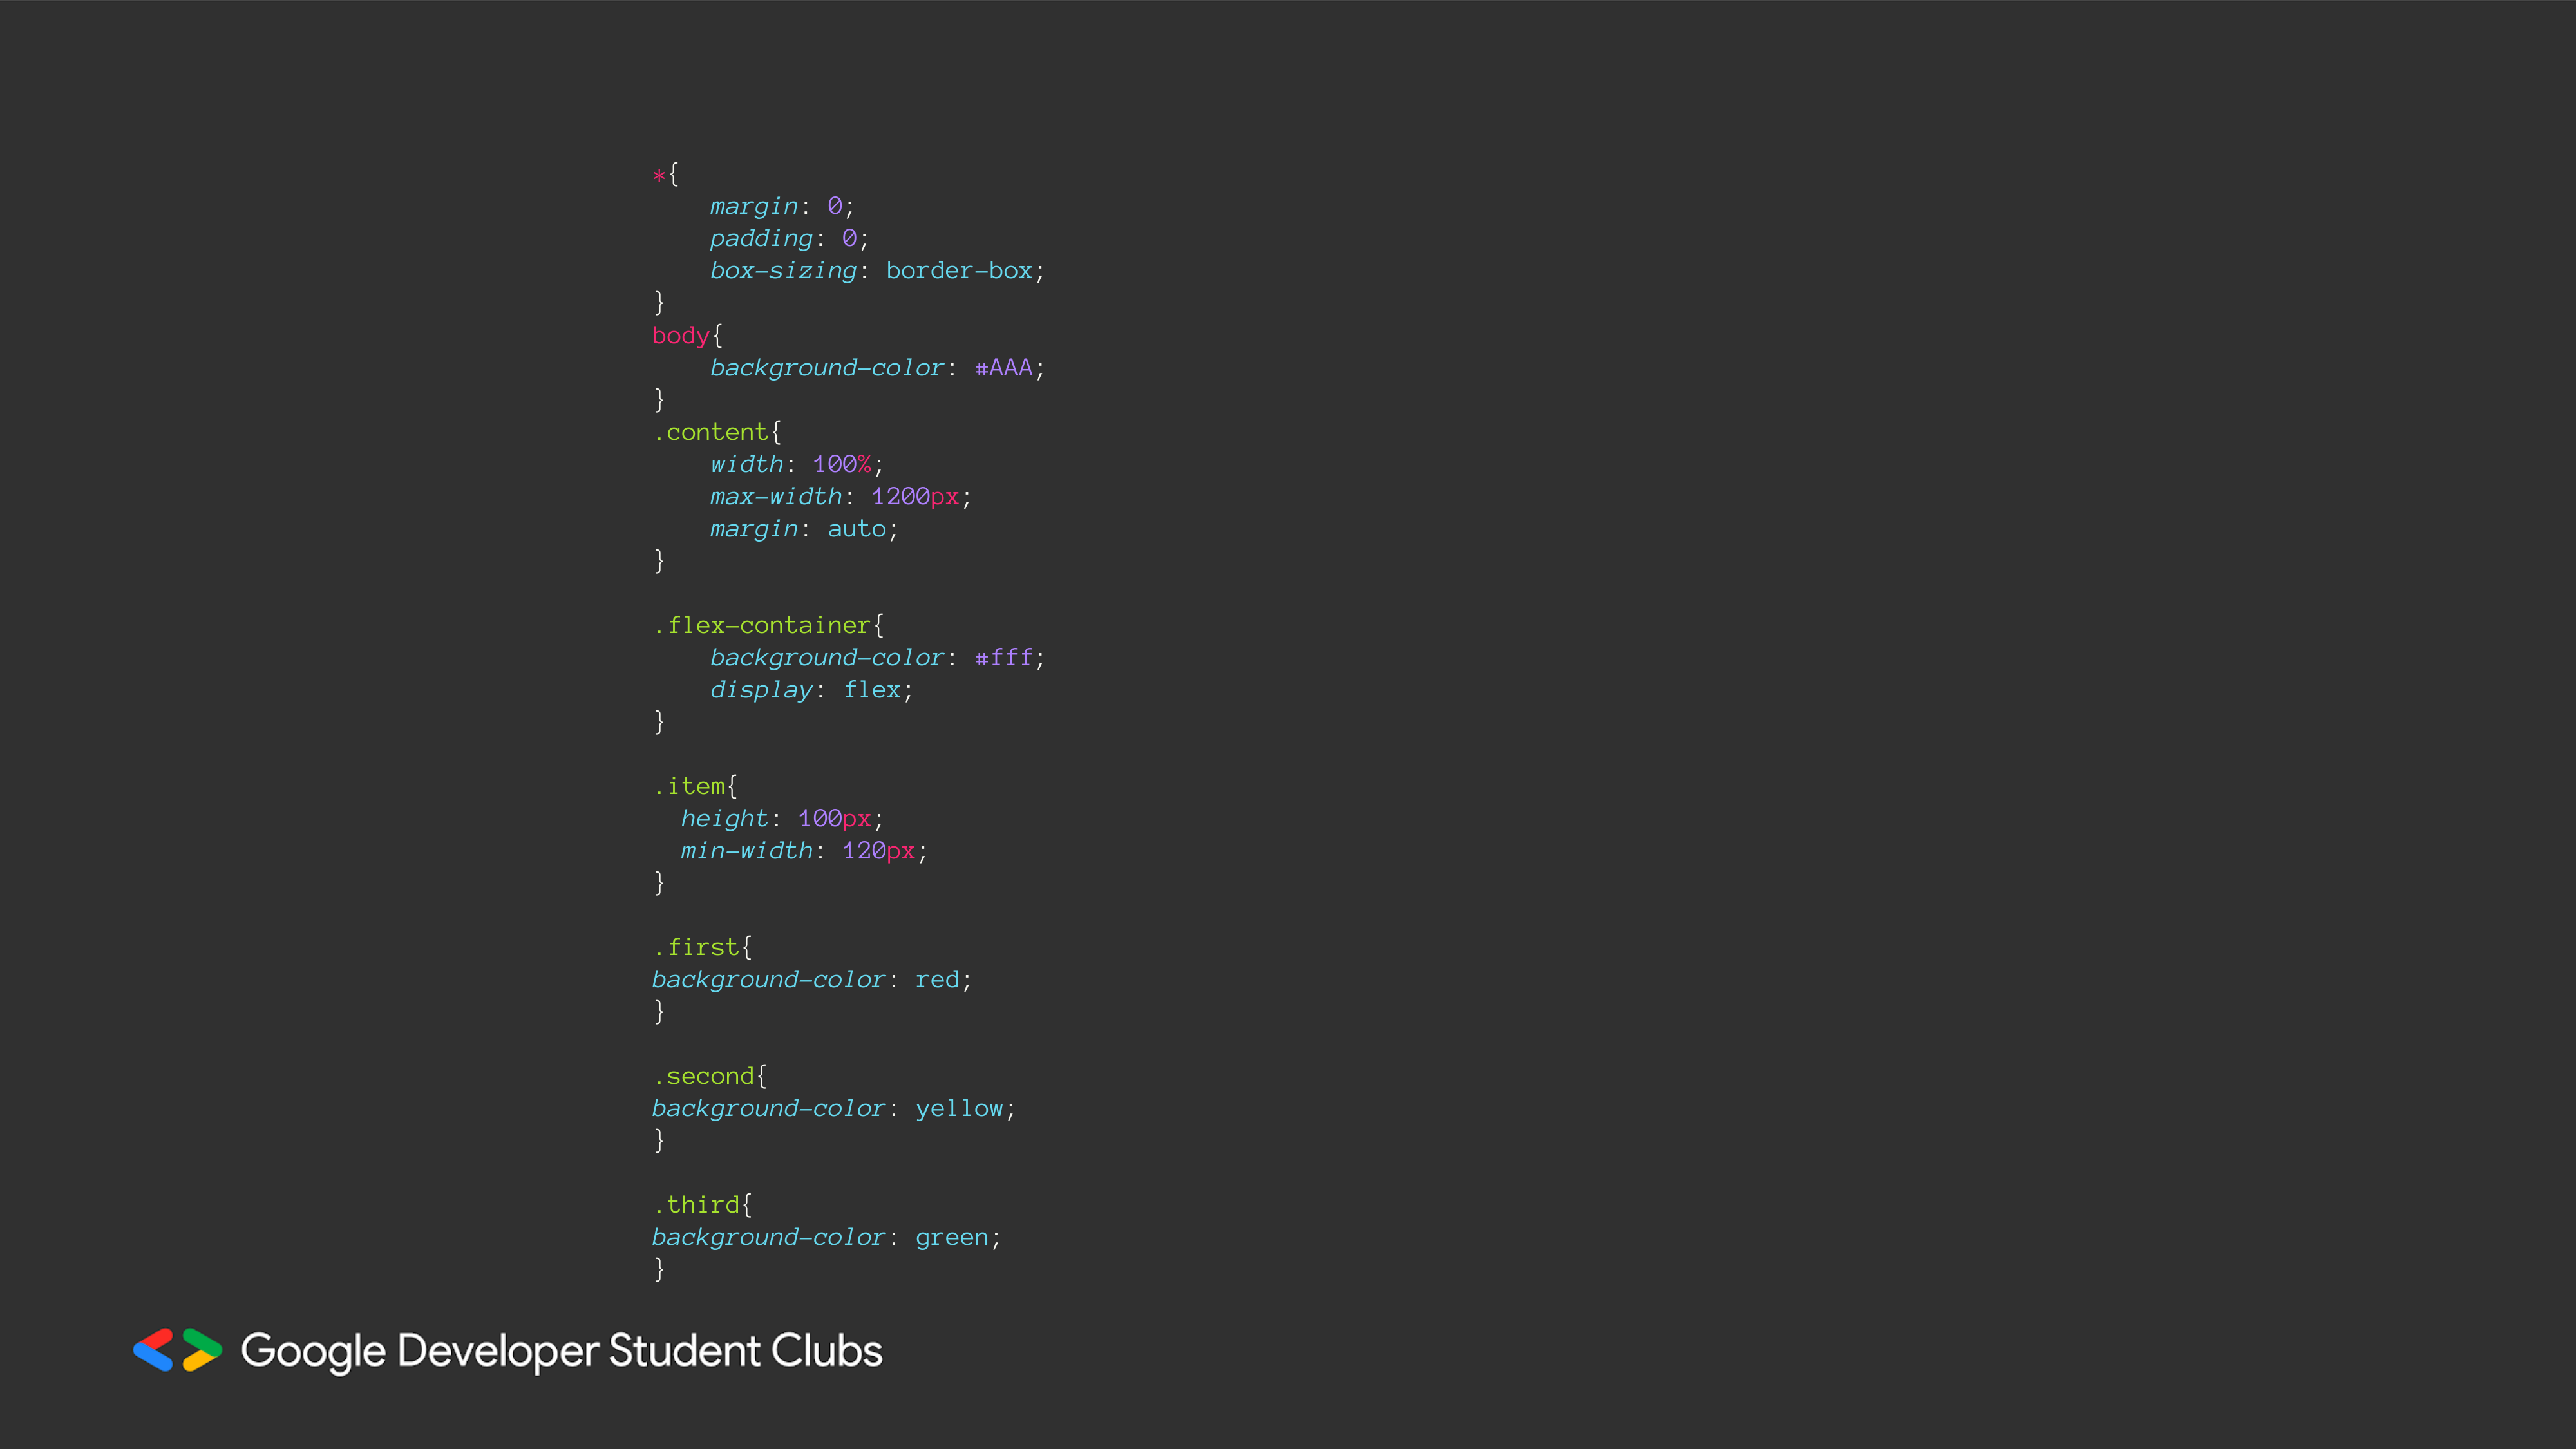

*{
    margin: 0;
    padding: 0;
    box-sizing: border-box;
}
body{
    background-color: #AAA;
}
.content{
    width: 100%;
    max-width: 1200px;
    margin: auto;
}
.flex-container{
    background-color: #fff;
    display: flex;
}
.item{
  height: 100px;
  min-width: 120px;
}
.first{
background-color: red;
}
.second{
background-color: yellow;
}
.third{
background-color: green;
}